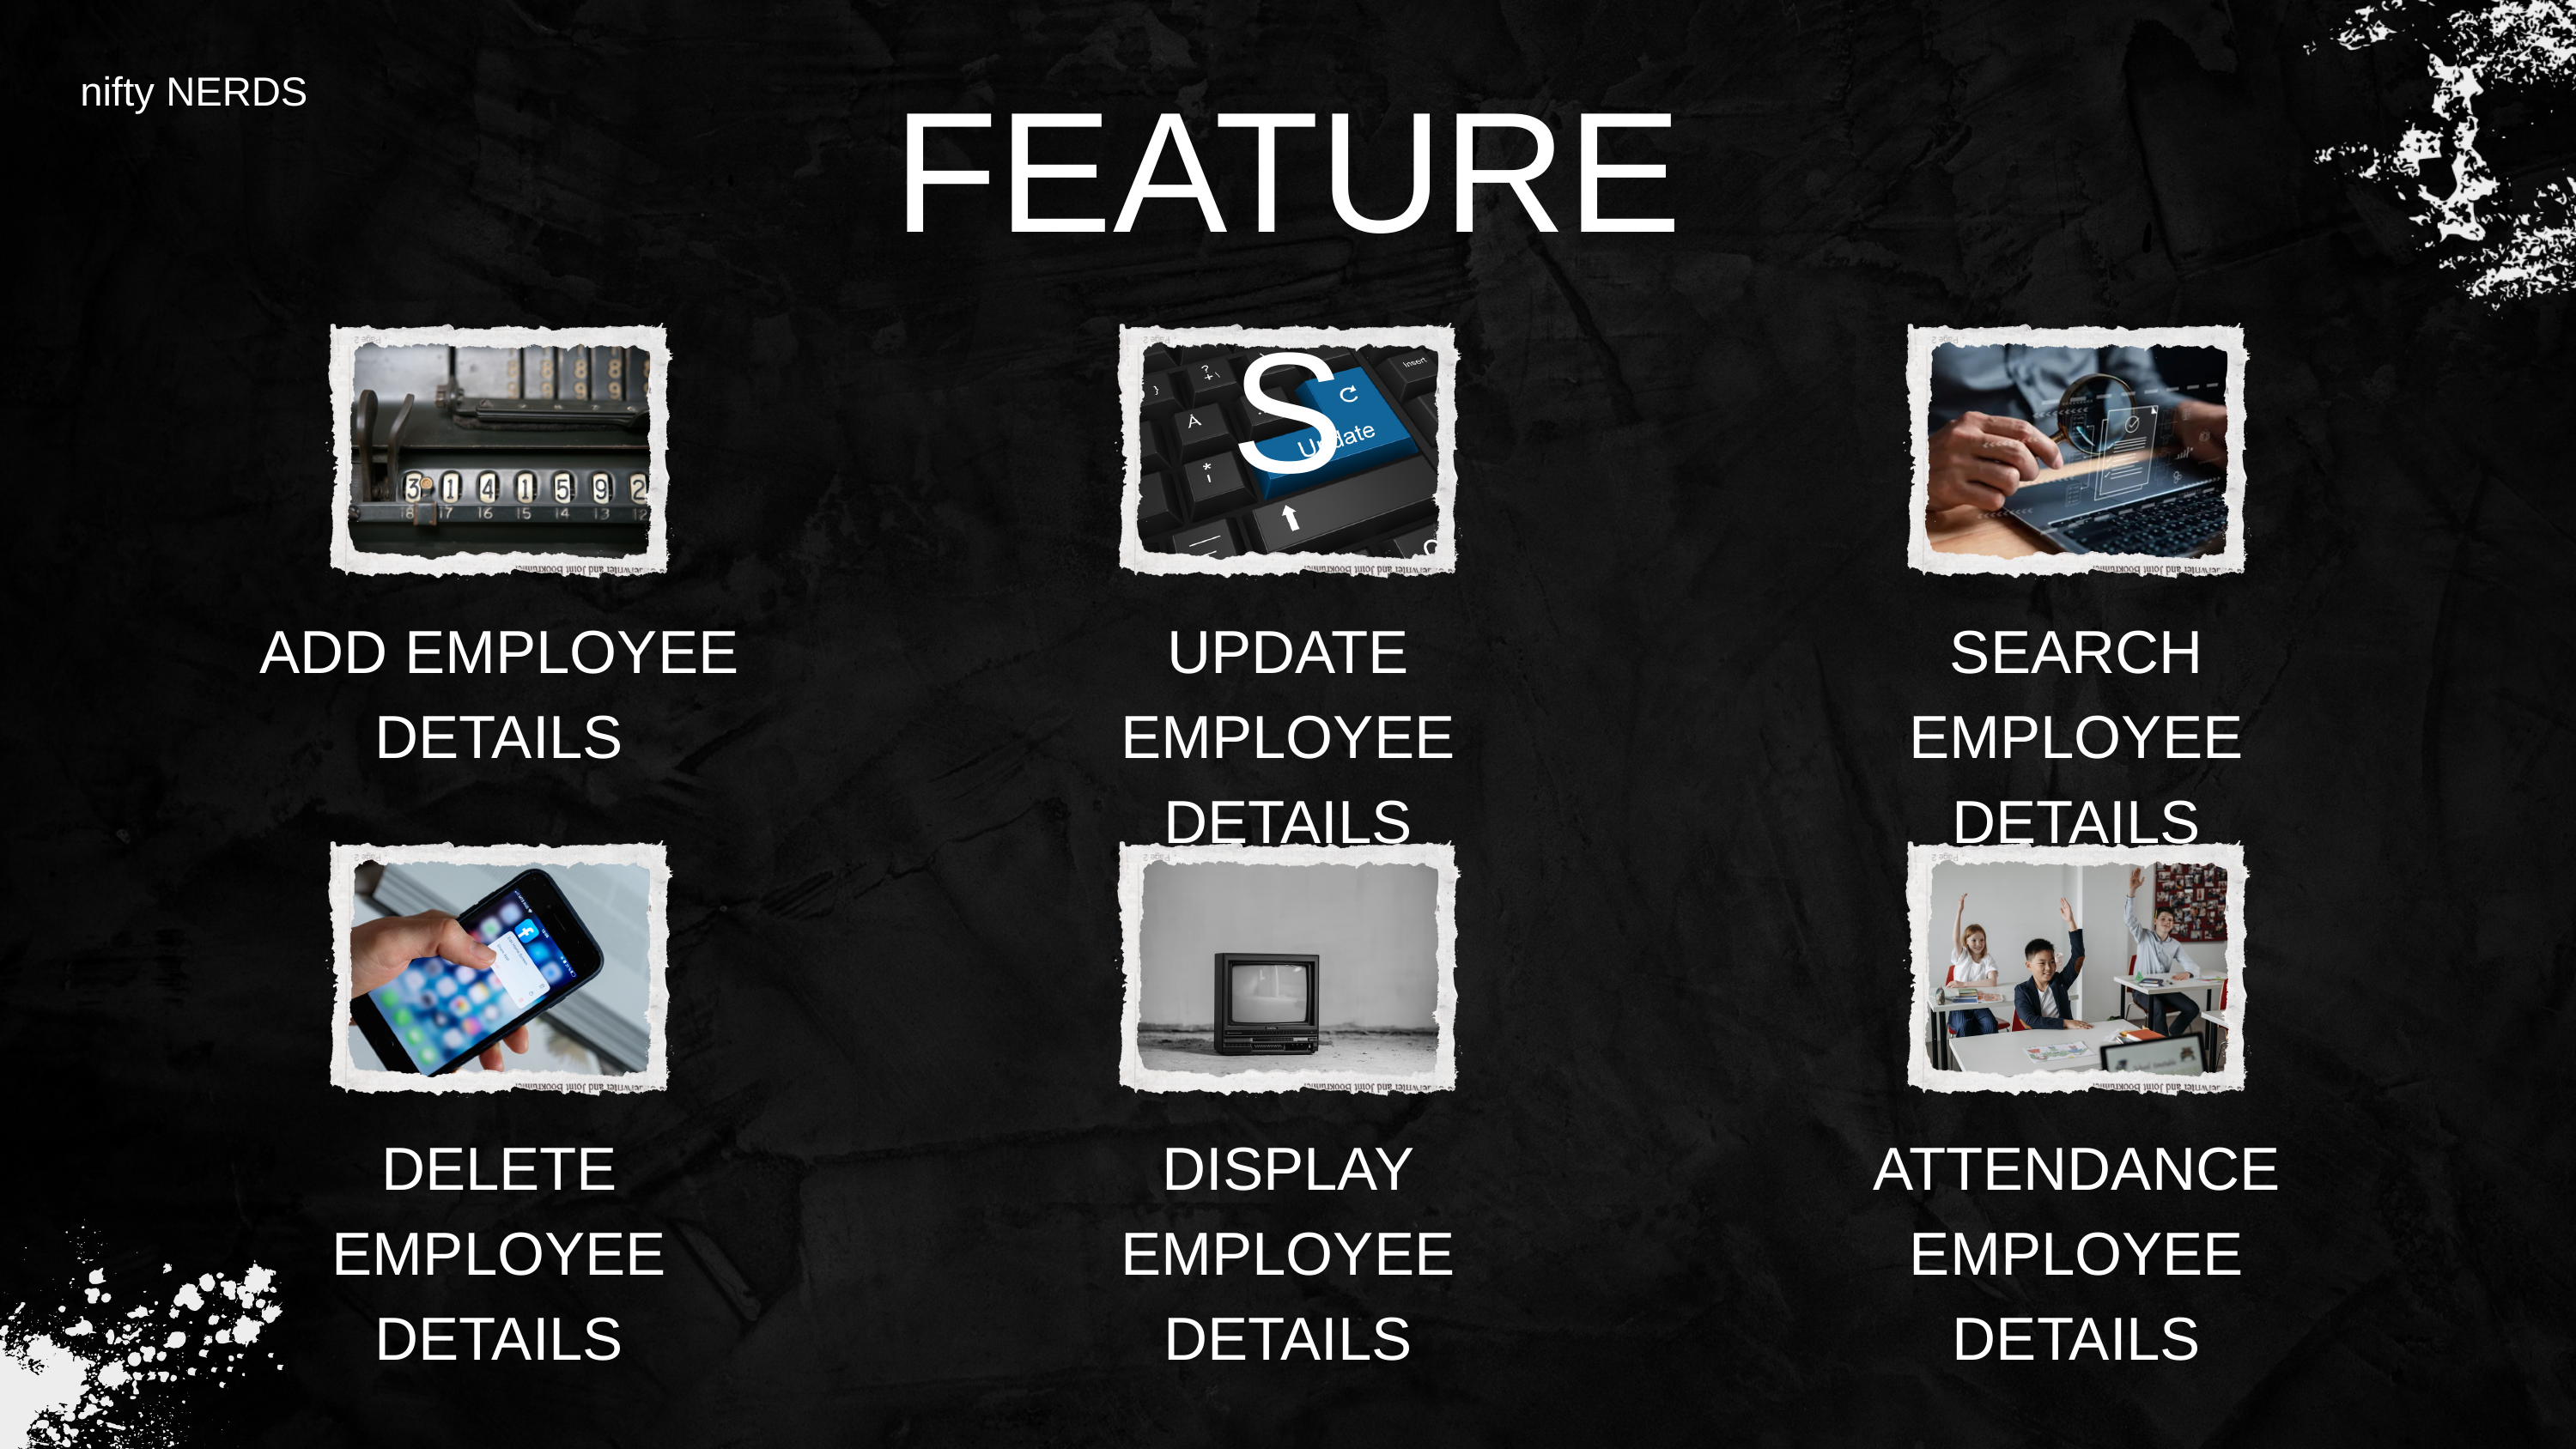

FEATURES
nifty NERDS

ADD EMPLOYEE DETAILS
UPDATE EMPLOYEE DETAILS
SEARCH EMPLOYEE DETAILS

DELETE EMPLOYEE DETAILS
DISPLAY EMPLOYEE DETAILS
ATTENDANCE EMPLOYEE DETAILS